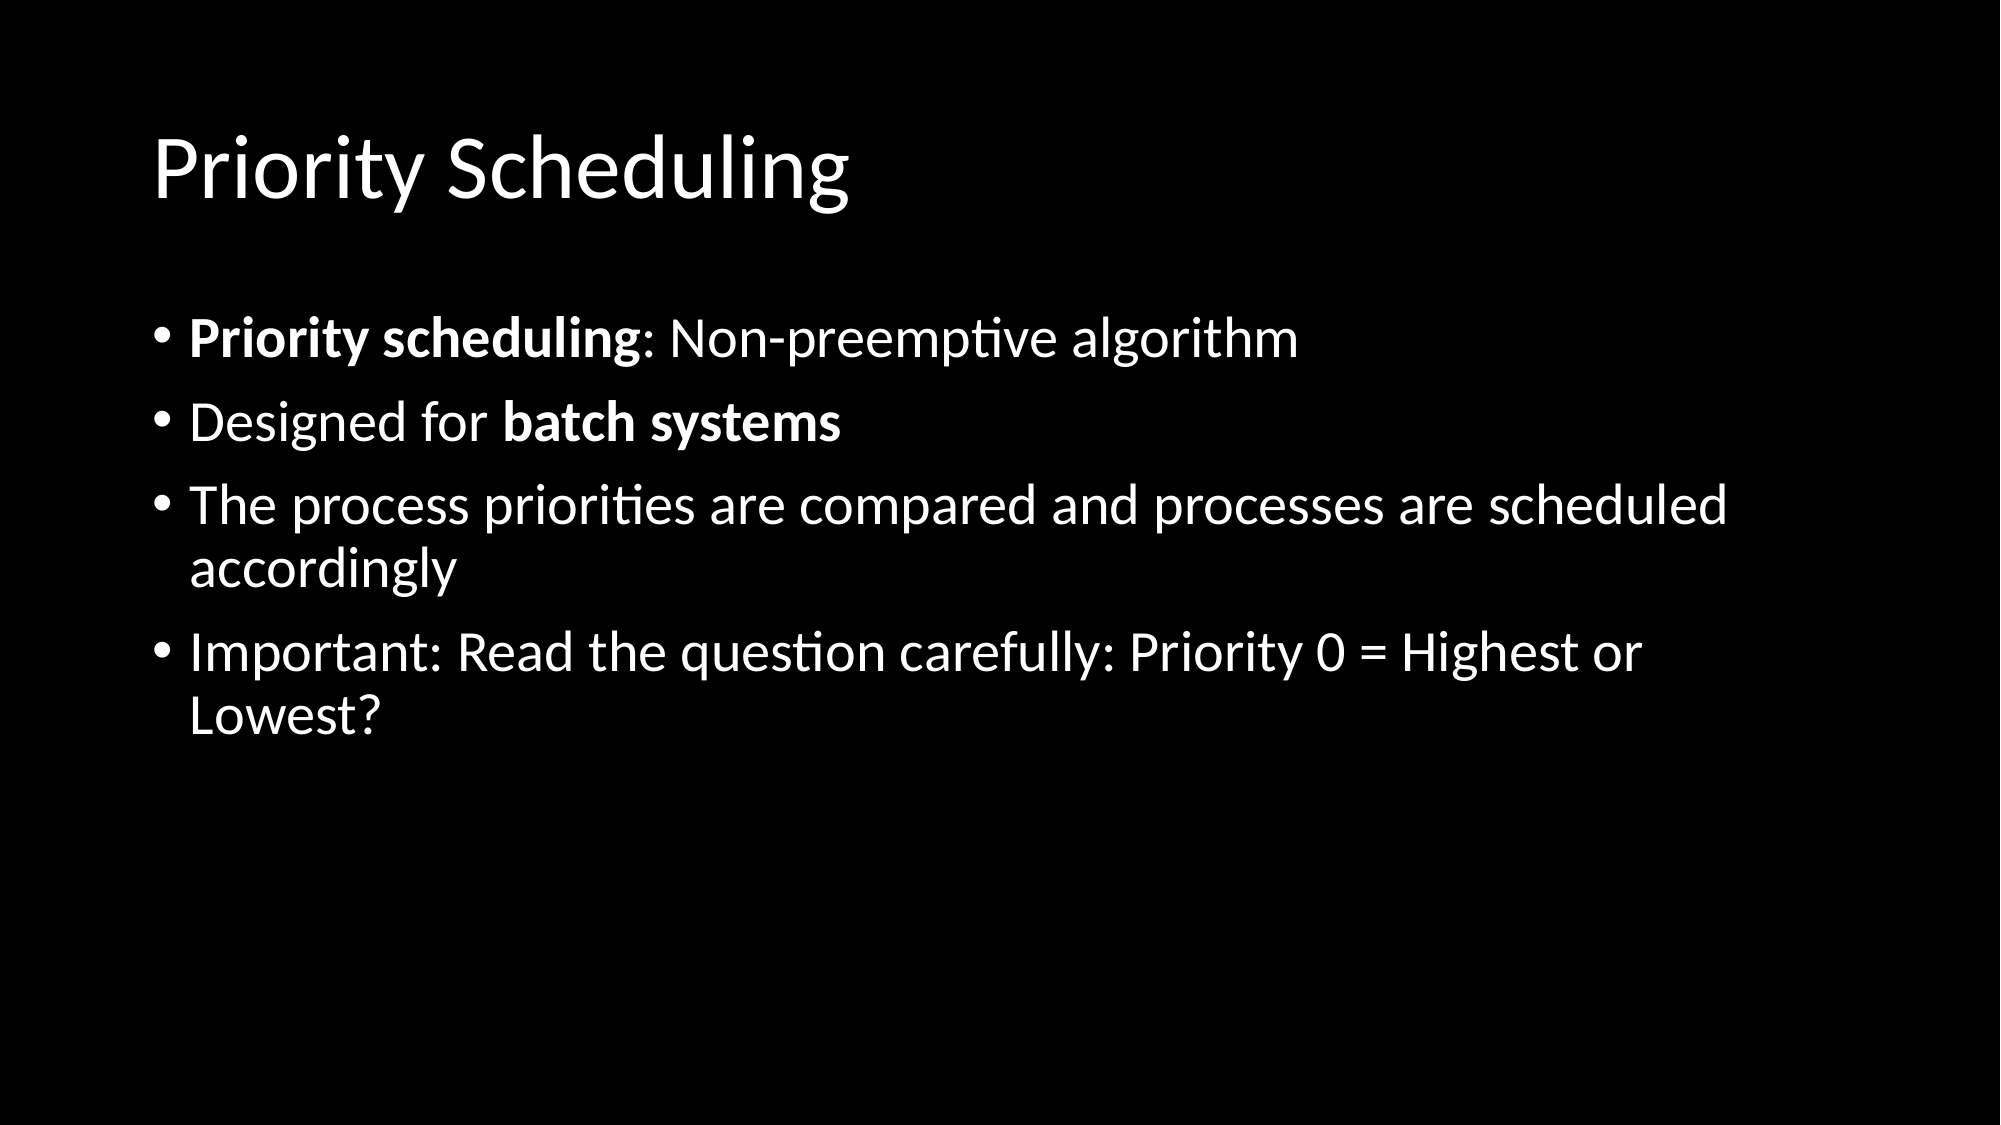

# Priority Scheduling
Priority scheduling: Non-preemptive algorithm
Designed for batch systems
The process priorities are compared and processes are scheduled accordingly
Important: Read the question carefully: Priority 0 = Highest or Lowest?